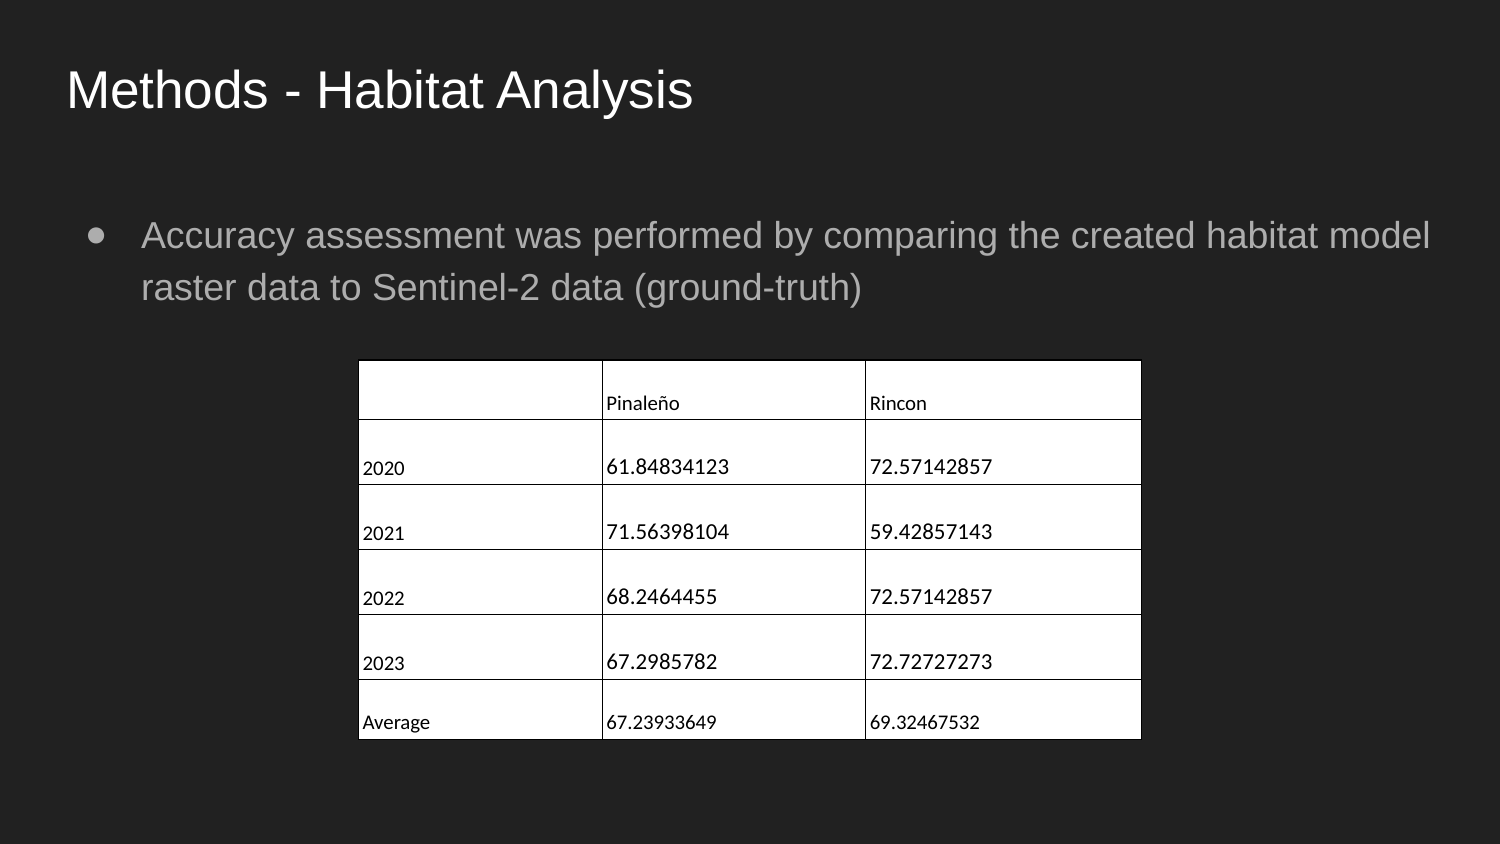

# Methods - Habitat Analysis
Accuracy assessment was performed by comparing the created habitat model raster data to Sentinel-2 data (ground-truth)
|  | Pinaleño | Rincon |
| --- | --- | --- |
| 2020 | 61.84834123 | 72.57142857 |
| 2021 | 71.56398104 | 59.42857143 |
| 2022 | 68.2464455 | 72.57142857 |
| 2023 | 67.2985782 | 72.72727273 |
| Average | 67.23933649 | 69.32467532 |